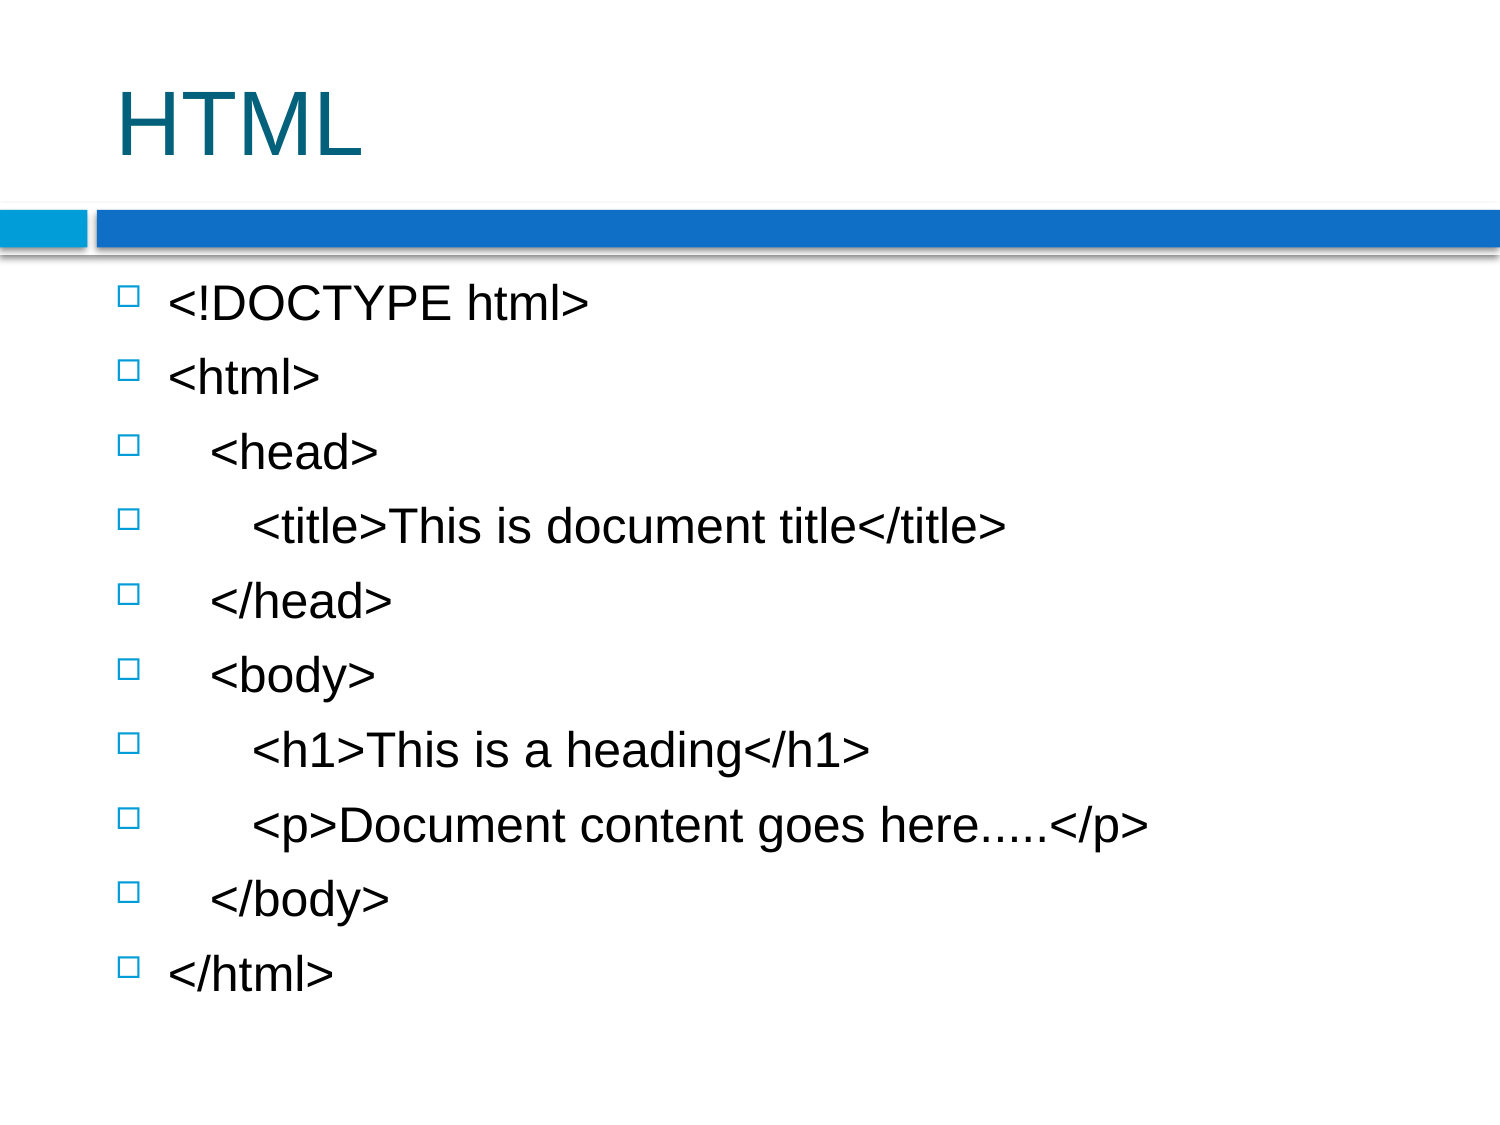

# HTML
61
<!DOCTYPE html>
<html>
   <head>
      <title>This is document title</title>
   </head>
   <body>
      <h1>This is a heading</h1>
      <p>Document content goes here.....</p>
   </body>
</html>